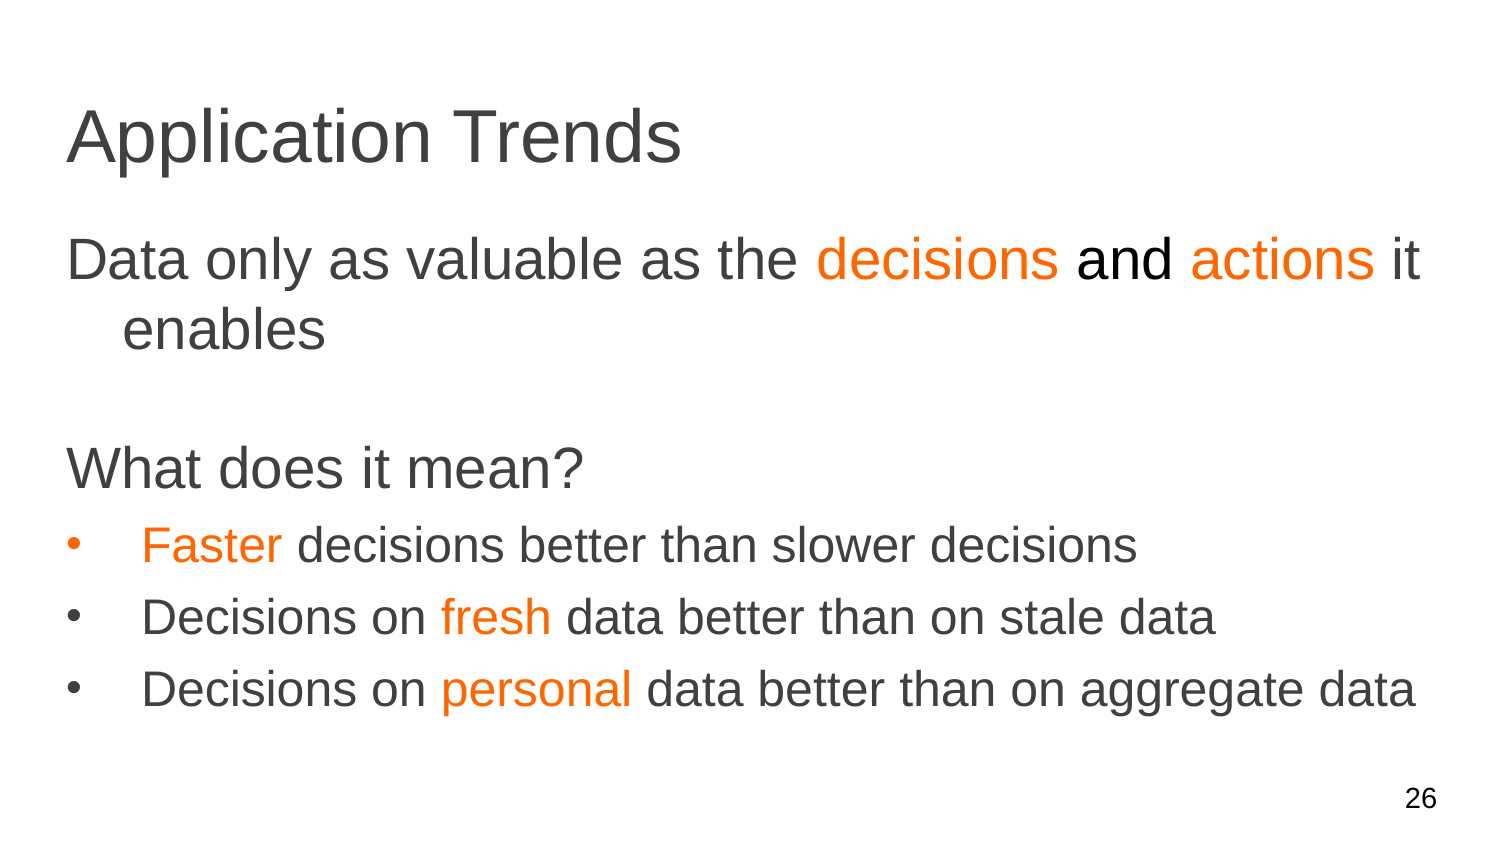

# Application Trends
Data only as valuable as the decisions and actions it enables

What does it mean?
Faster decisions better than slower decisions
Decisions on fresh data better than on stale data
Decisions on personal data better than on aggregate data
26